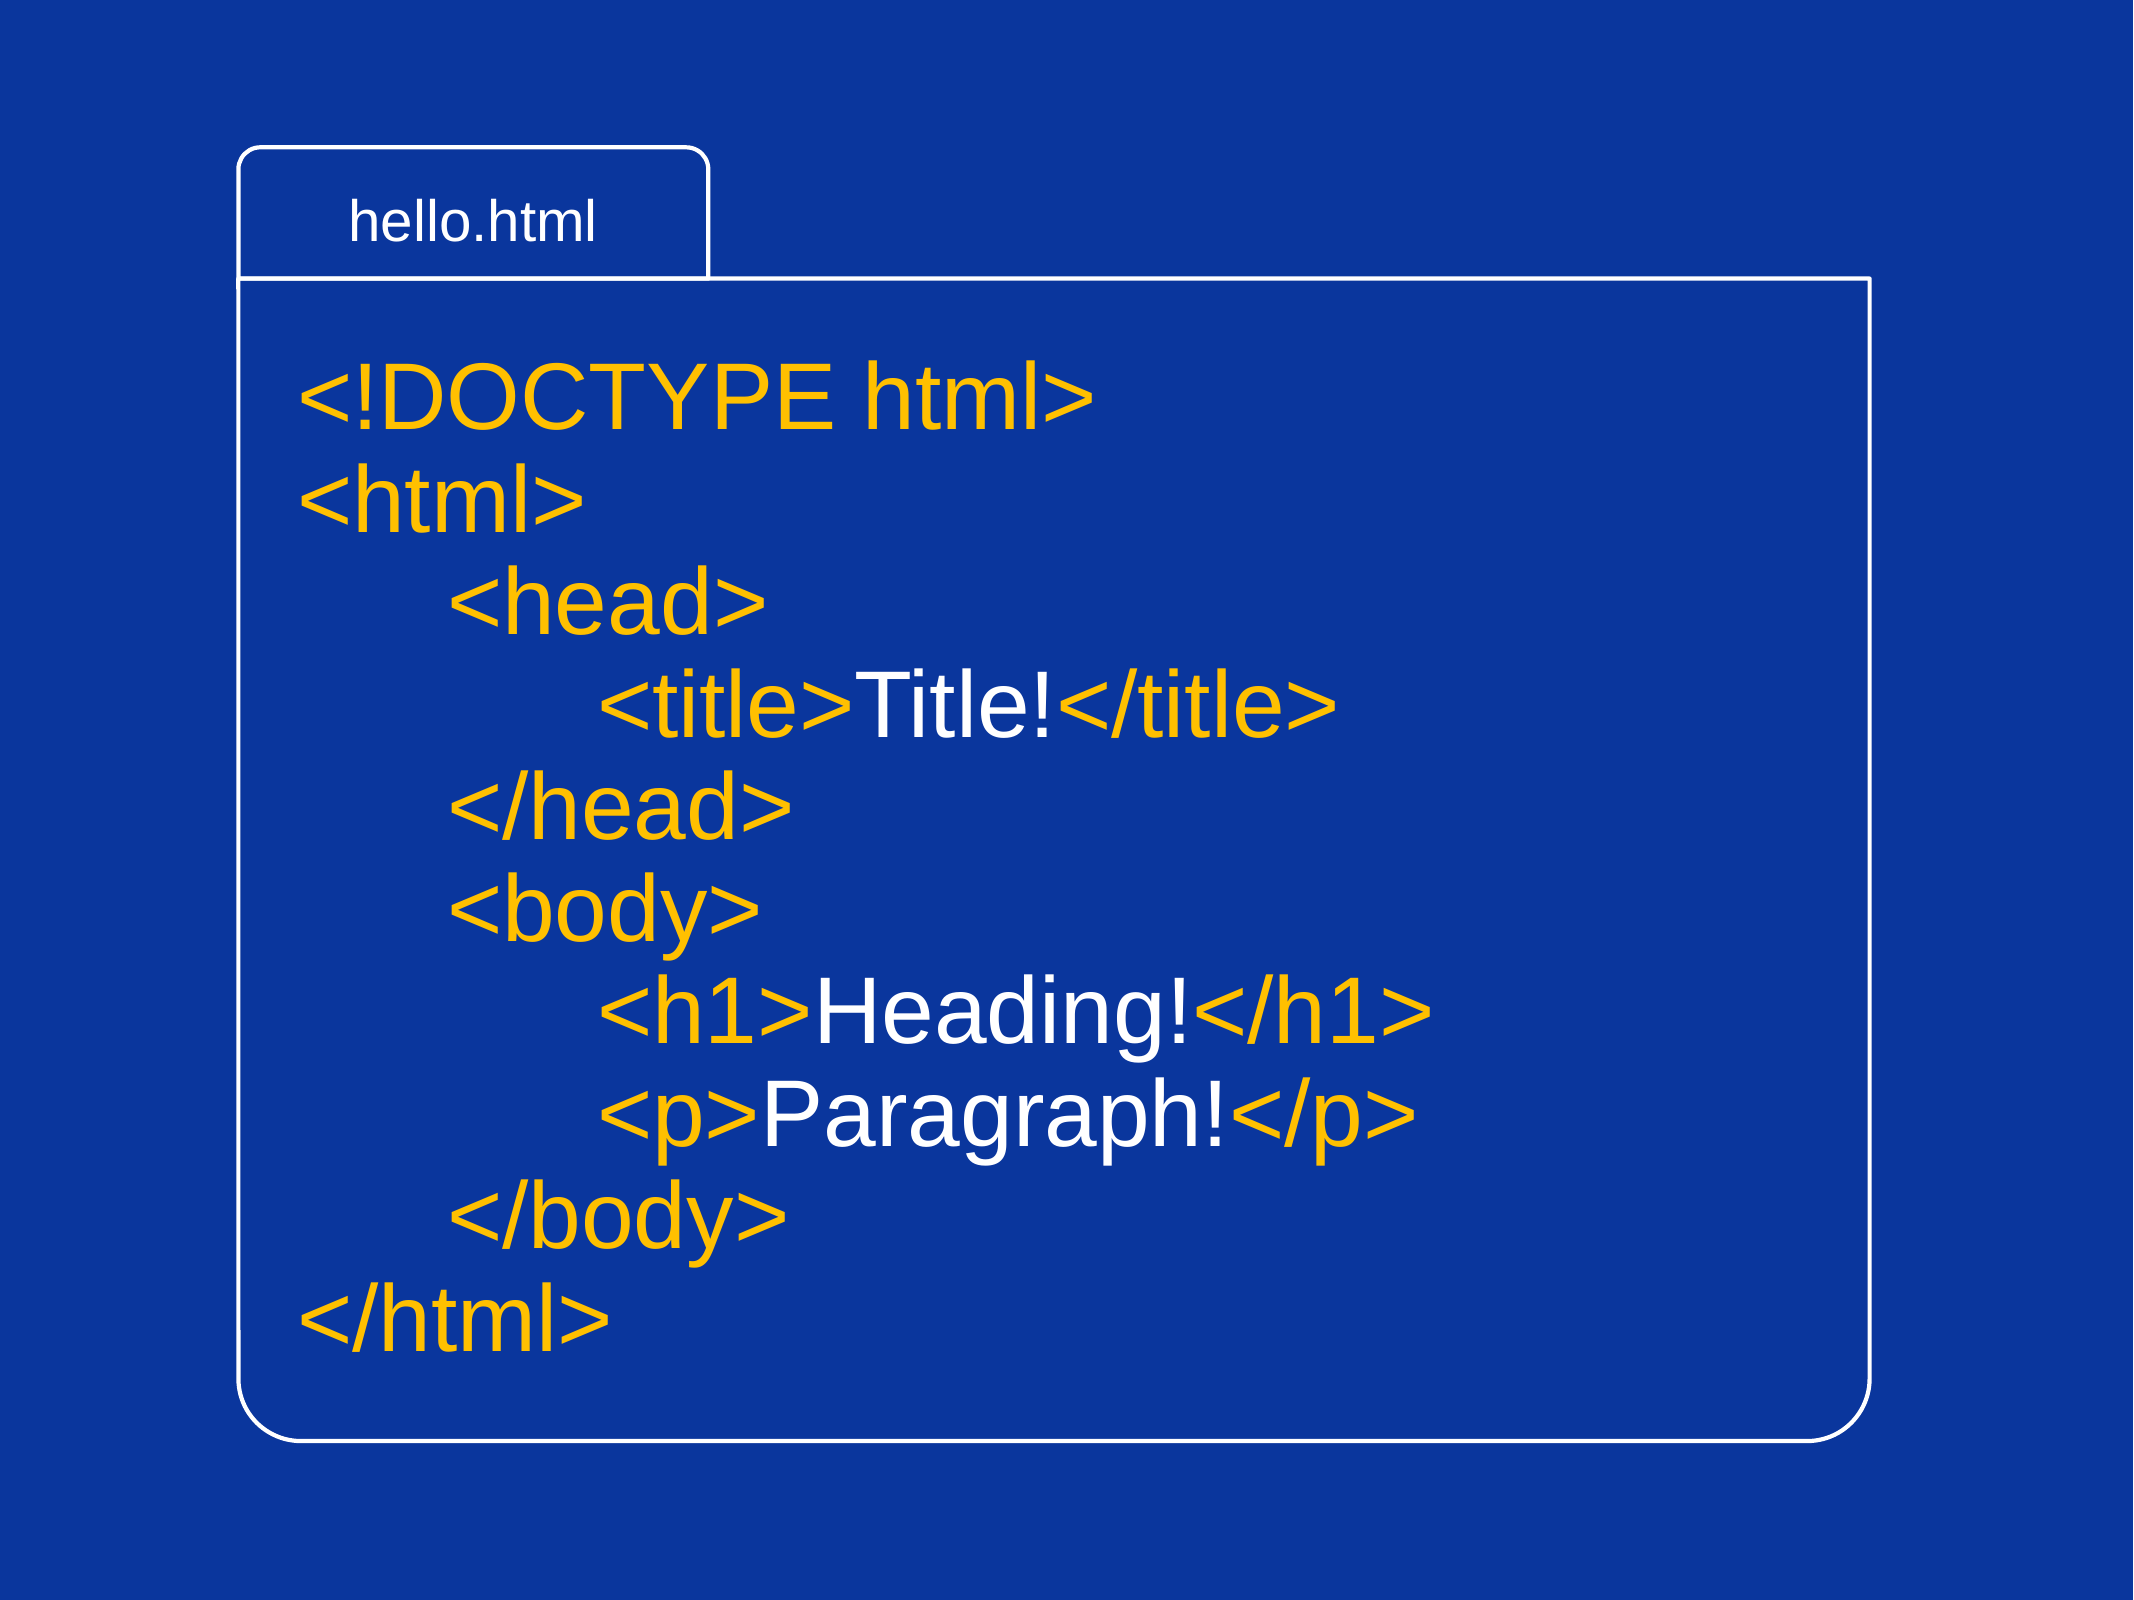

hello.html

<!DOCTYPE html>
<html>
	<head>
		<title>Title!</title>
	</head>
	<body>
		<h1>Heading!</h1>
		<p>Paragraph!</p>
	</body>
</html>